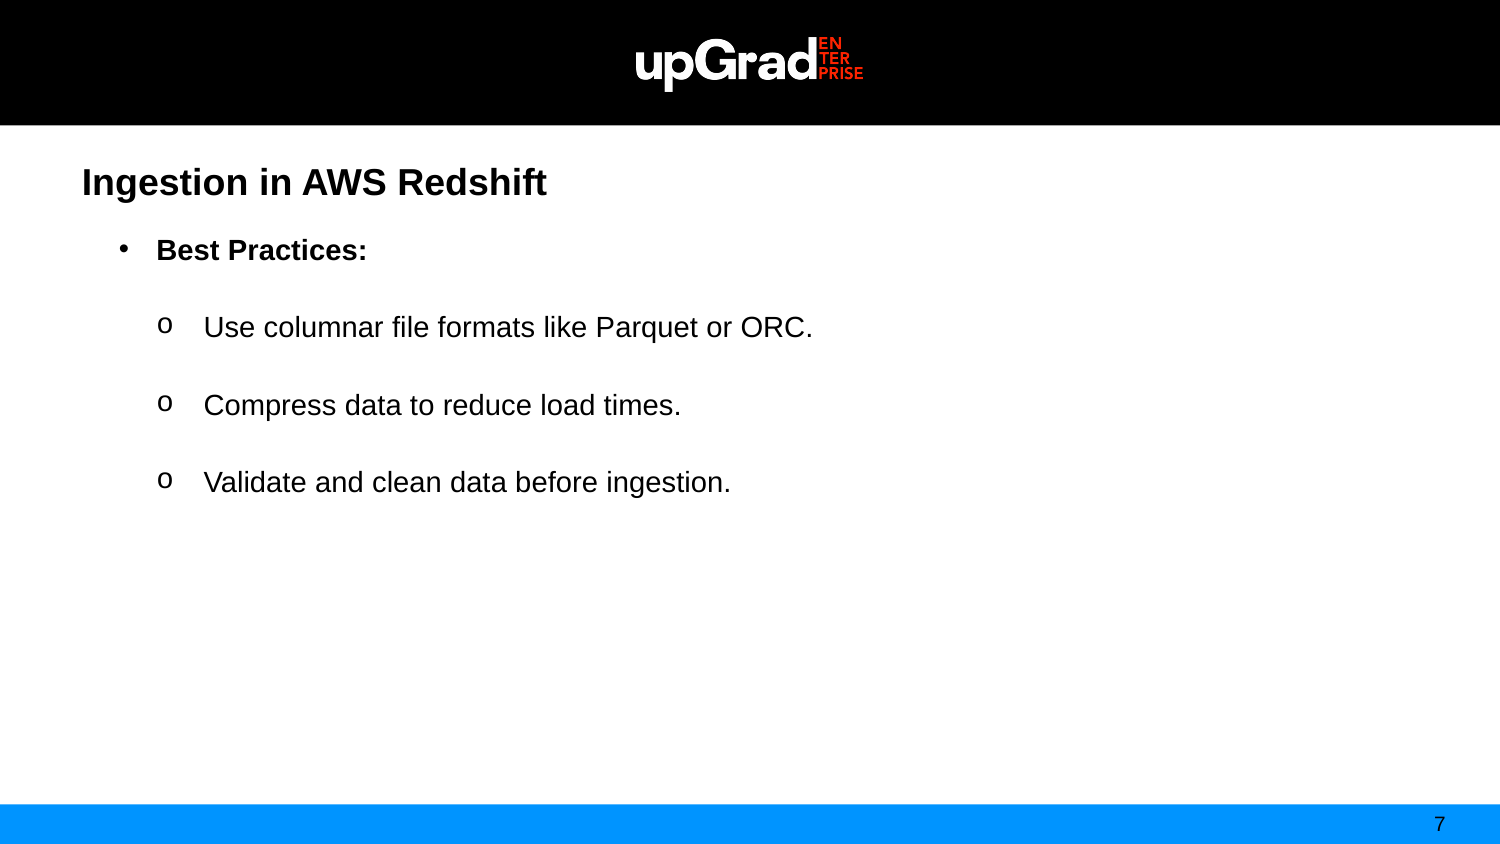

Ingestion in AWS Redshift
Best Practices:
Use columnar file formats like Parquet or ORC.
Compress data to reduce load times.
Validate and clean data before ingestion.
Regression: An Overview
7